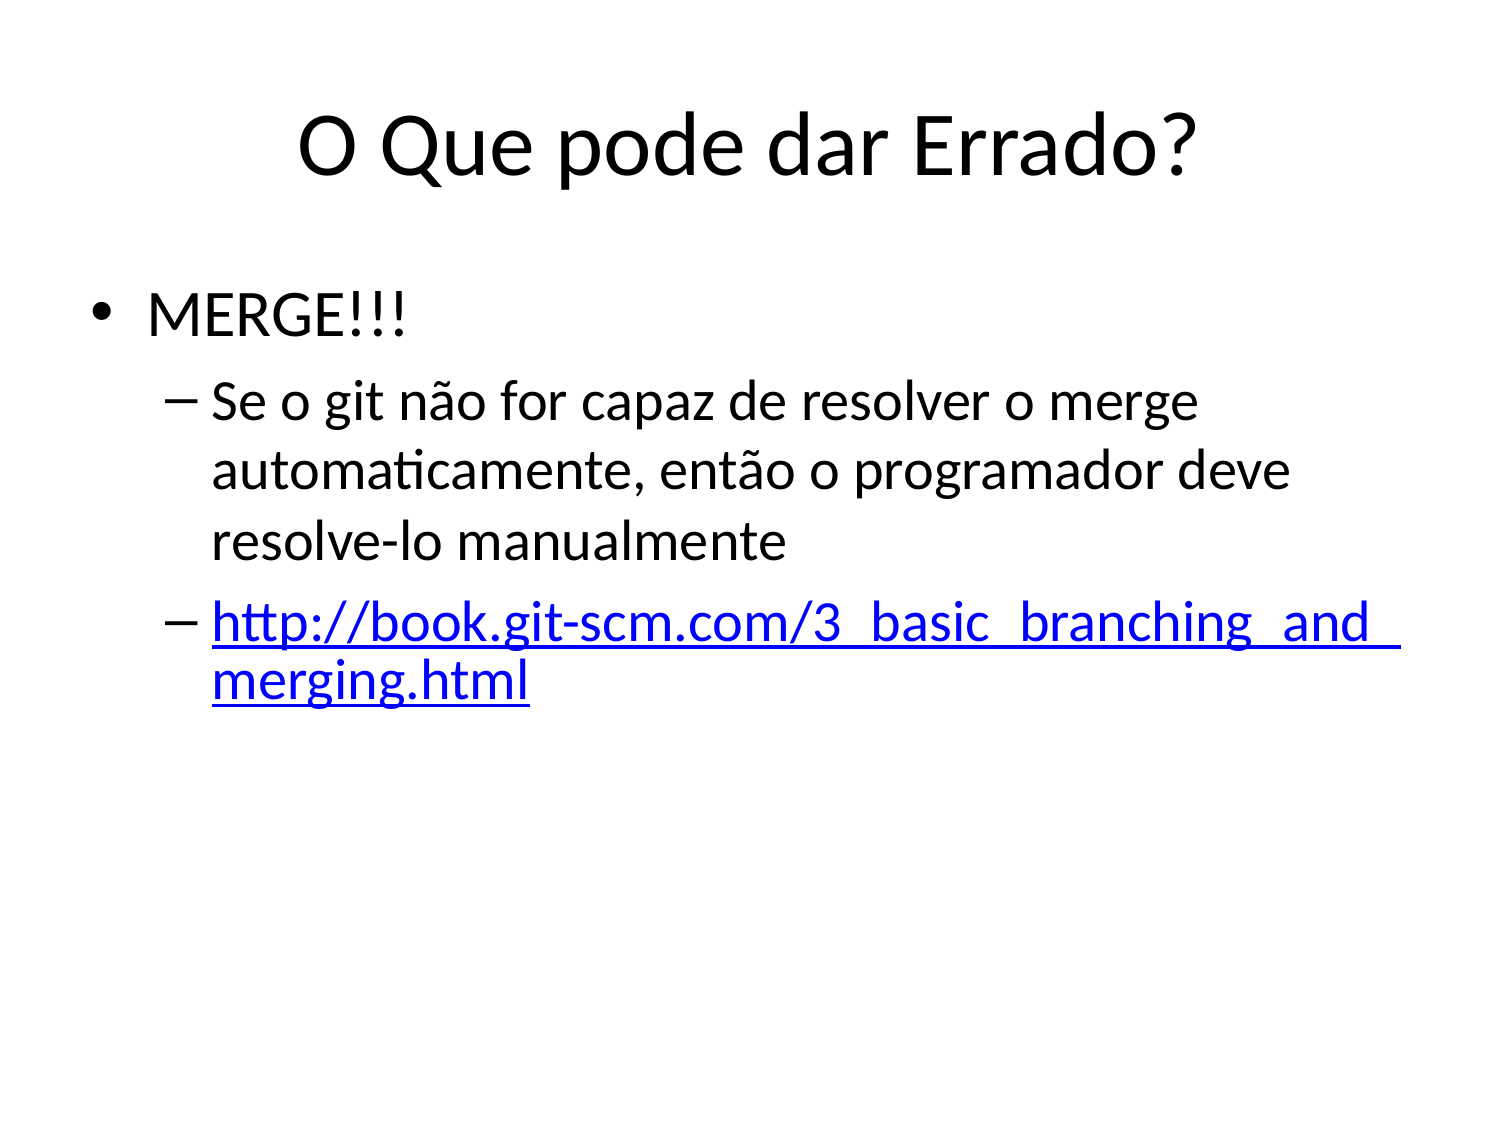

# O Que pode dar Errado?
MERGE!!!
Se o git não for capaz de resolver o merge automaticamente, então o programador deve resolve-lo manualmente
http://book.git-scm.com/3_basic_branching_and_merging.html